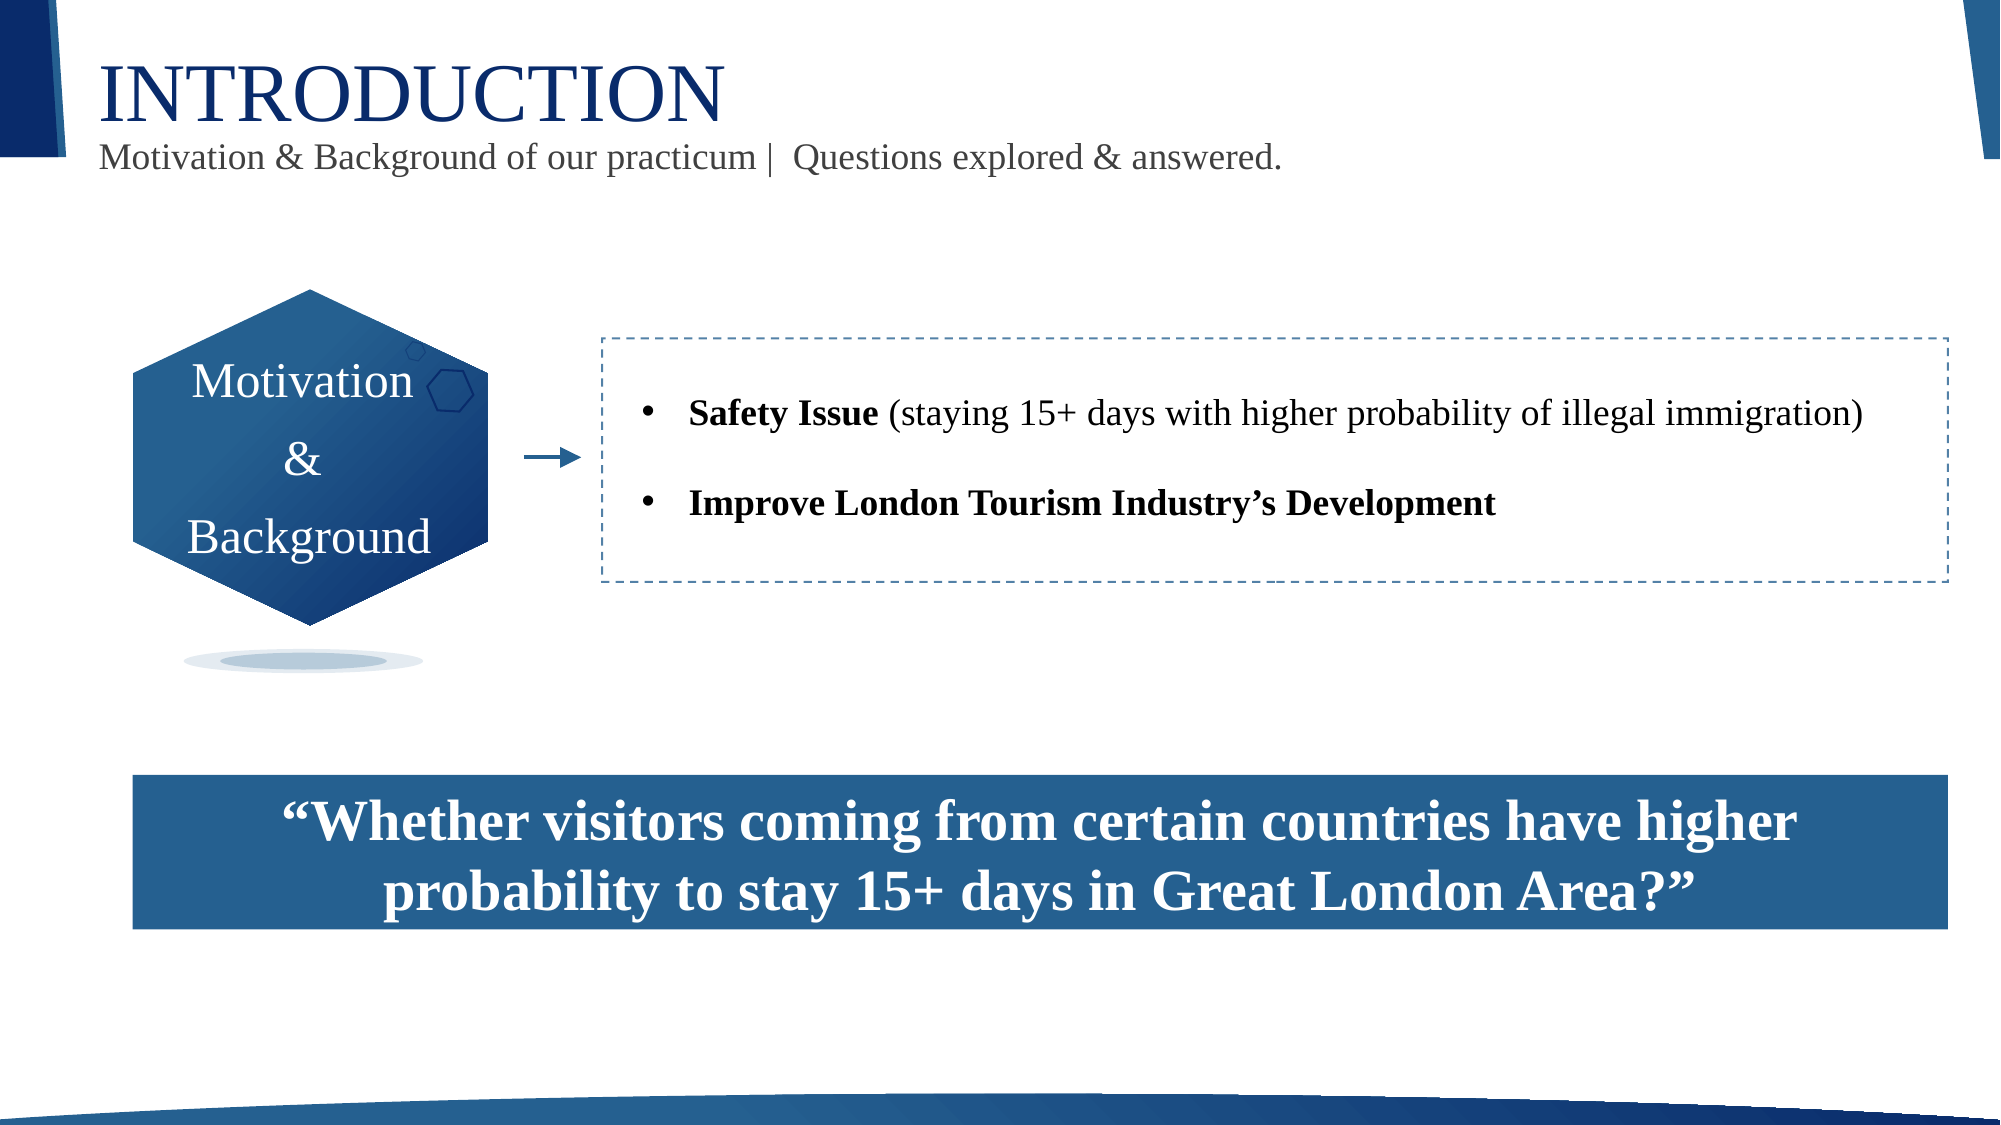

INTRODUCTION
Motivation & Background of our practicum |  Questions explored & answered.

Motivation
&
Background

Safety Issue (staying 15+ days with higher probability of illegal immigration)

Improve London Tourism Industry’s Development

“Whether visitors coming from certain countries have higher probability to stay 15+ days in Great London Area?”